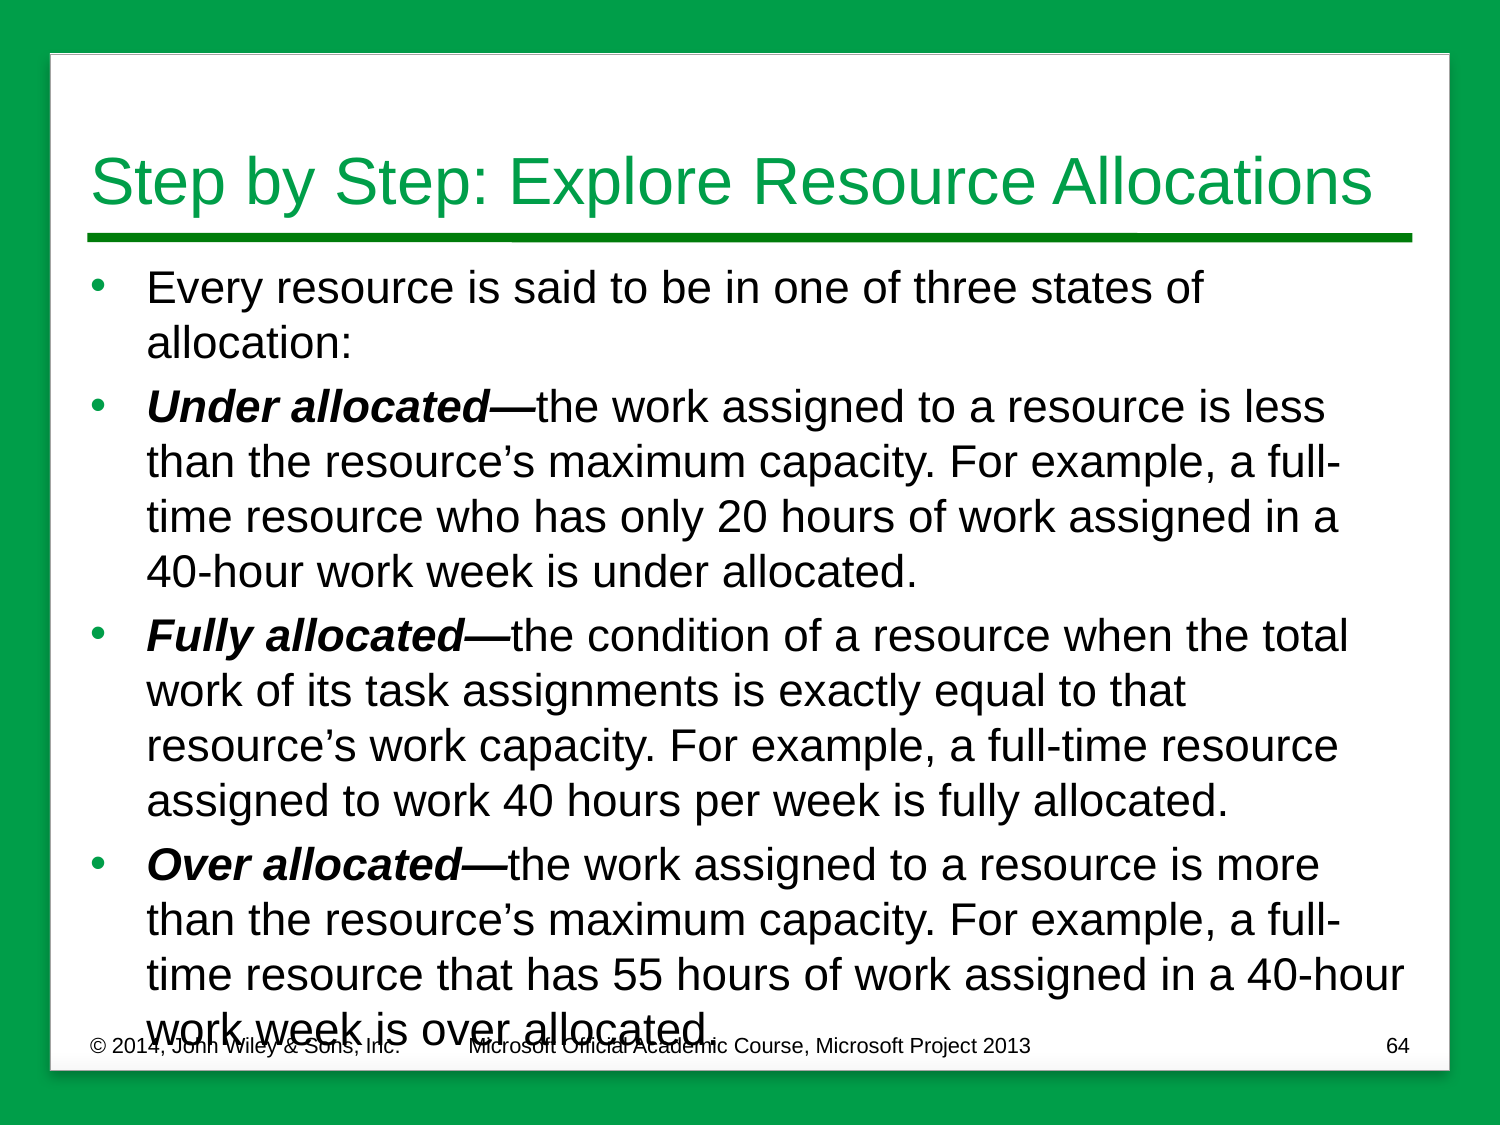

# Step by Step: Explore Resource Allocations
Every resource is said to be in one of three states of allocation:
Under allocated—the work assigned to a resource is less than the resource’s maximum capacity. For example, a full-time resource who has only 20 hours of work assigned in a 40-hour work week is under allocated.
Fully allocated—the condition of a resource when the total work of its task assignments is exactly equal to that resource’s work capacity. For example, a full-time resource assigned to work 40 hours per week is fully allocated.
Over allocated—the work assigned to a resource is more than the resource’s maximum capacity. For example, a full-time resource that has 55 hours of work assigned in a 40-hour work week is over allocated.
© 2014, John Wiley & Sons, Inc.
Microsoft Official Academic Course, Microsoft Project 2013
64